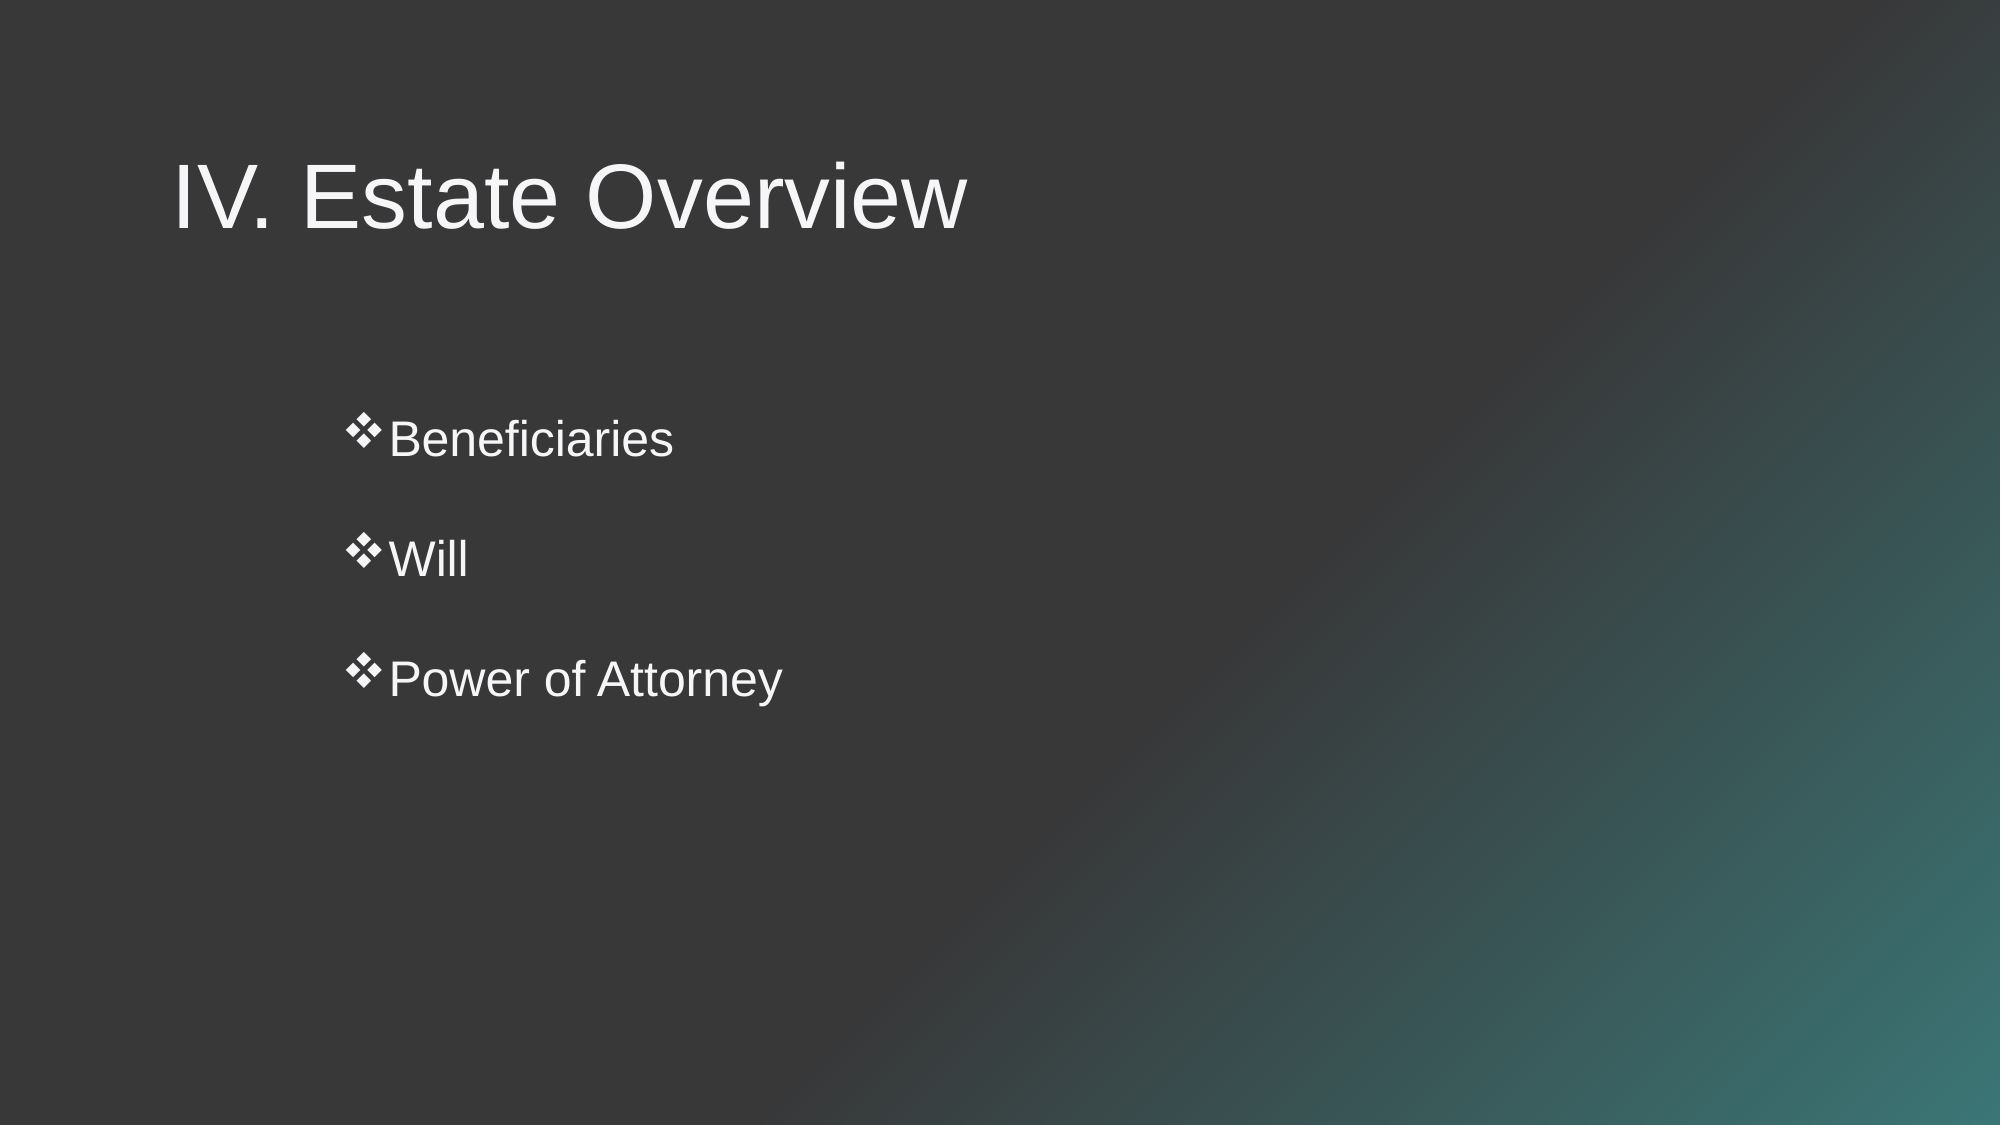

IV. Estate Overview

Beneficiaries

Will

Power of Attorney